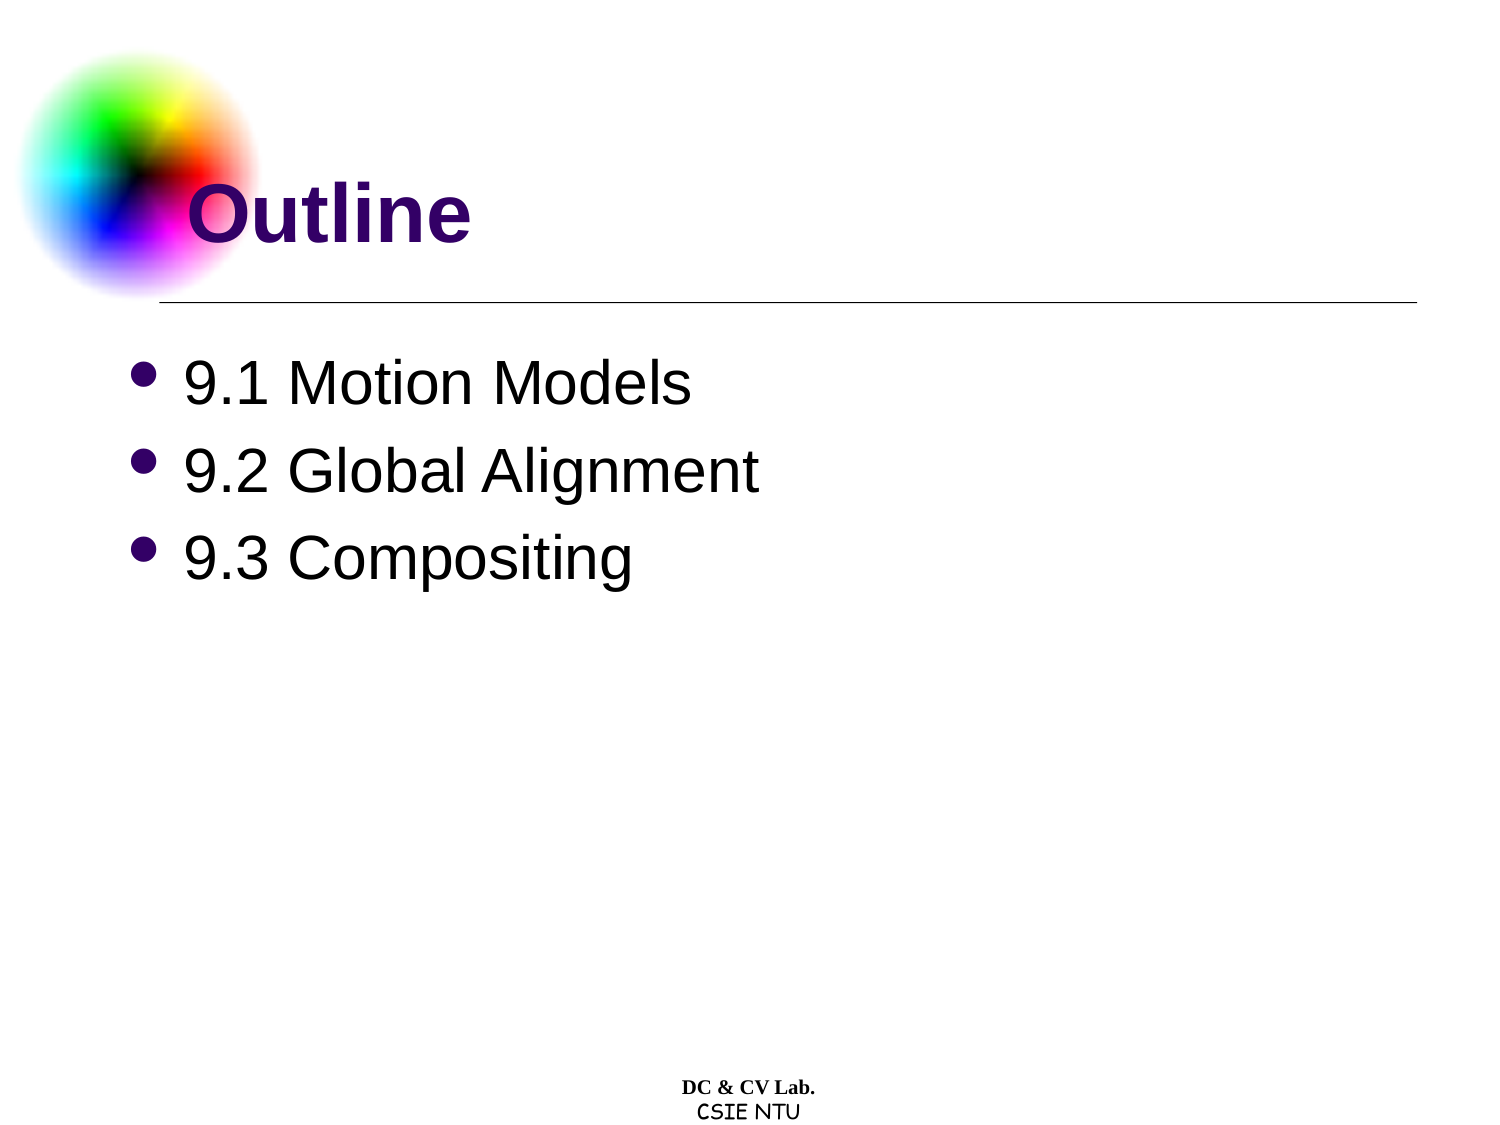

# Outline
9.1 Motion Models
9.2 Global Alignment
9.3 Compositing
DC & CV Lab.
CSIE NTU